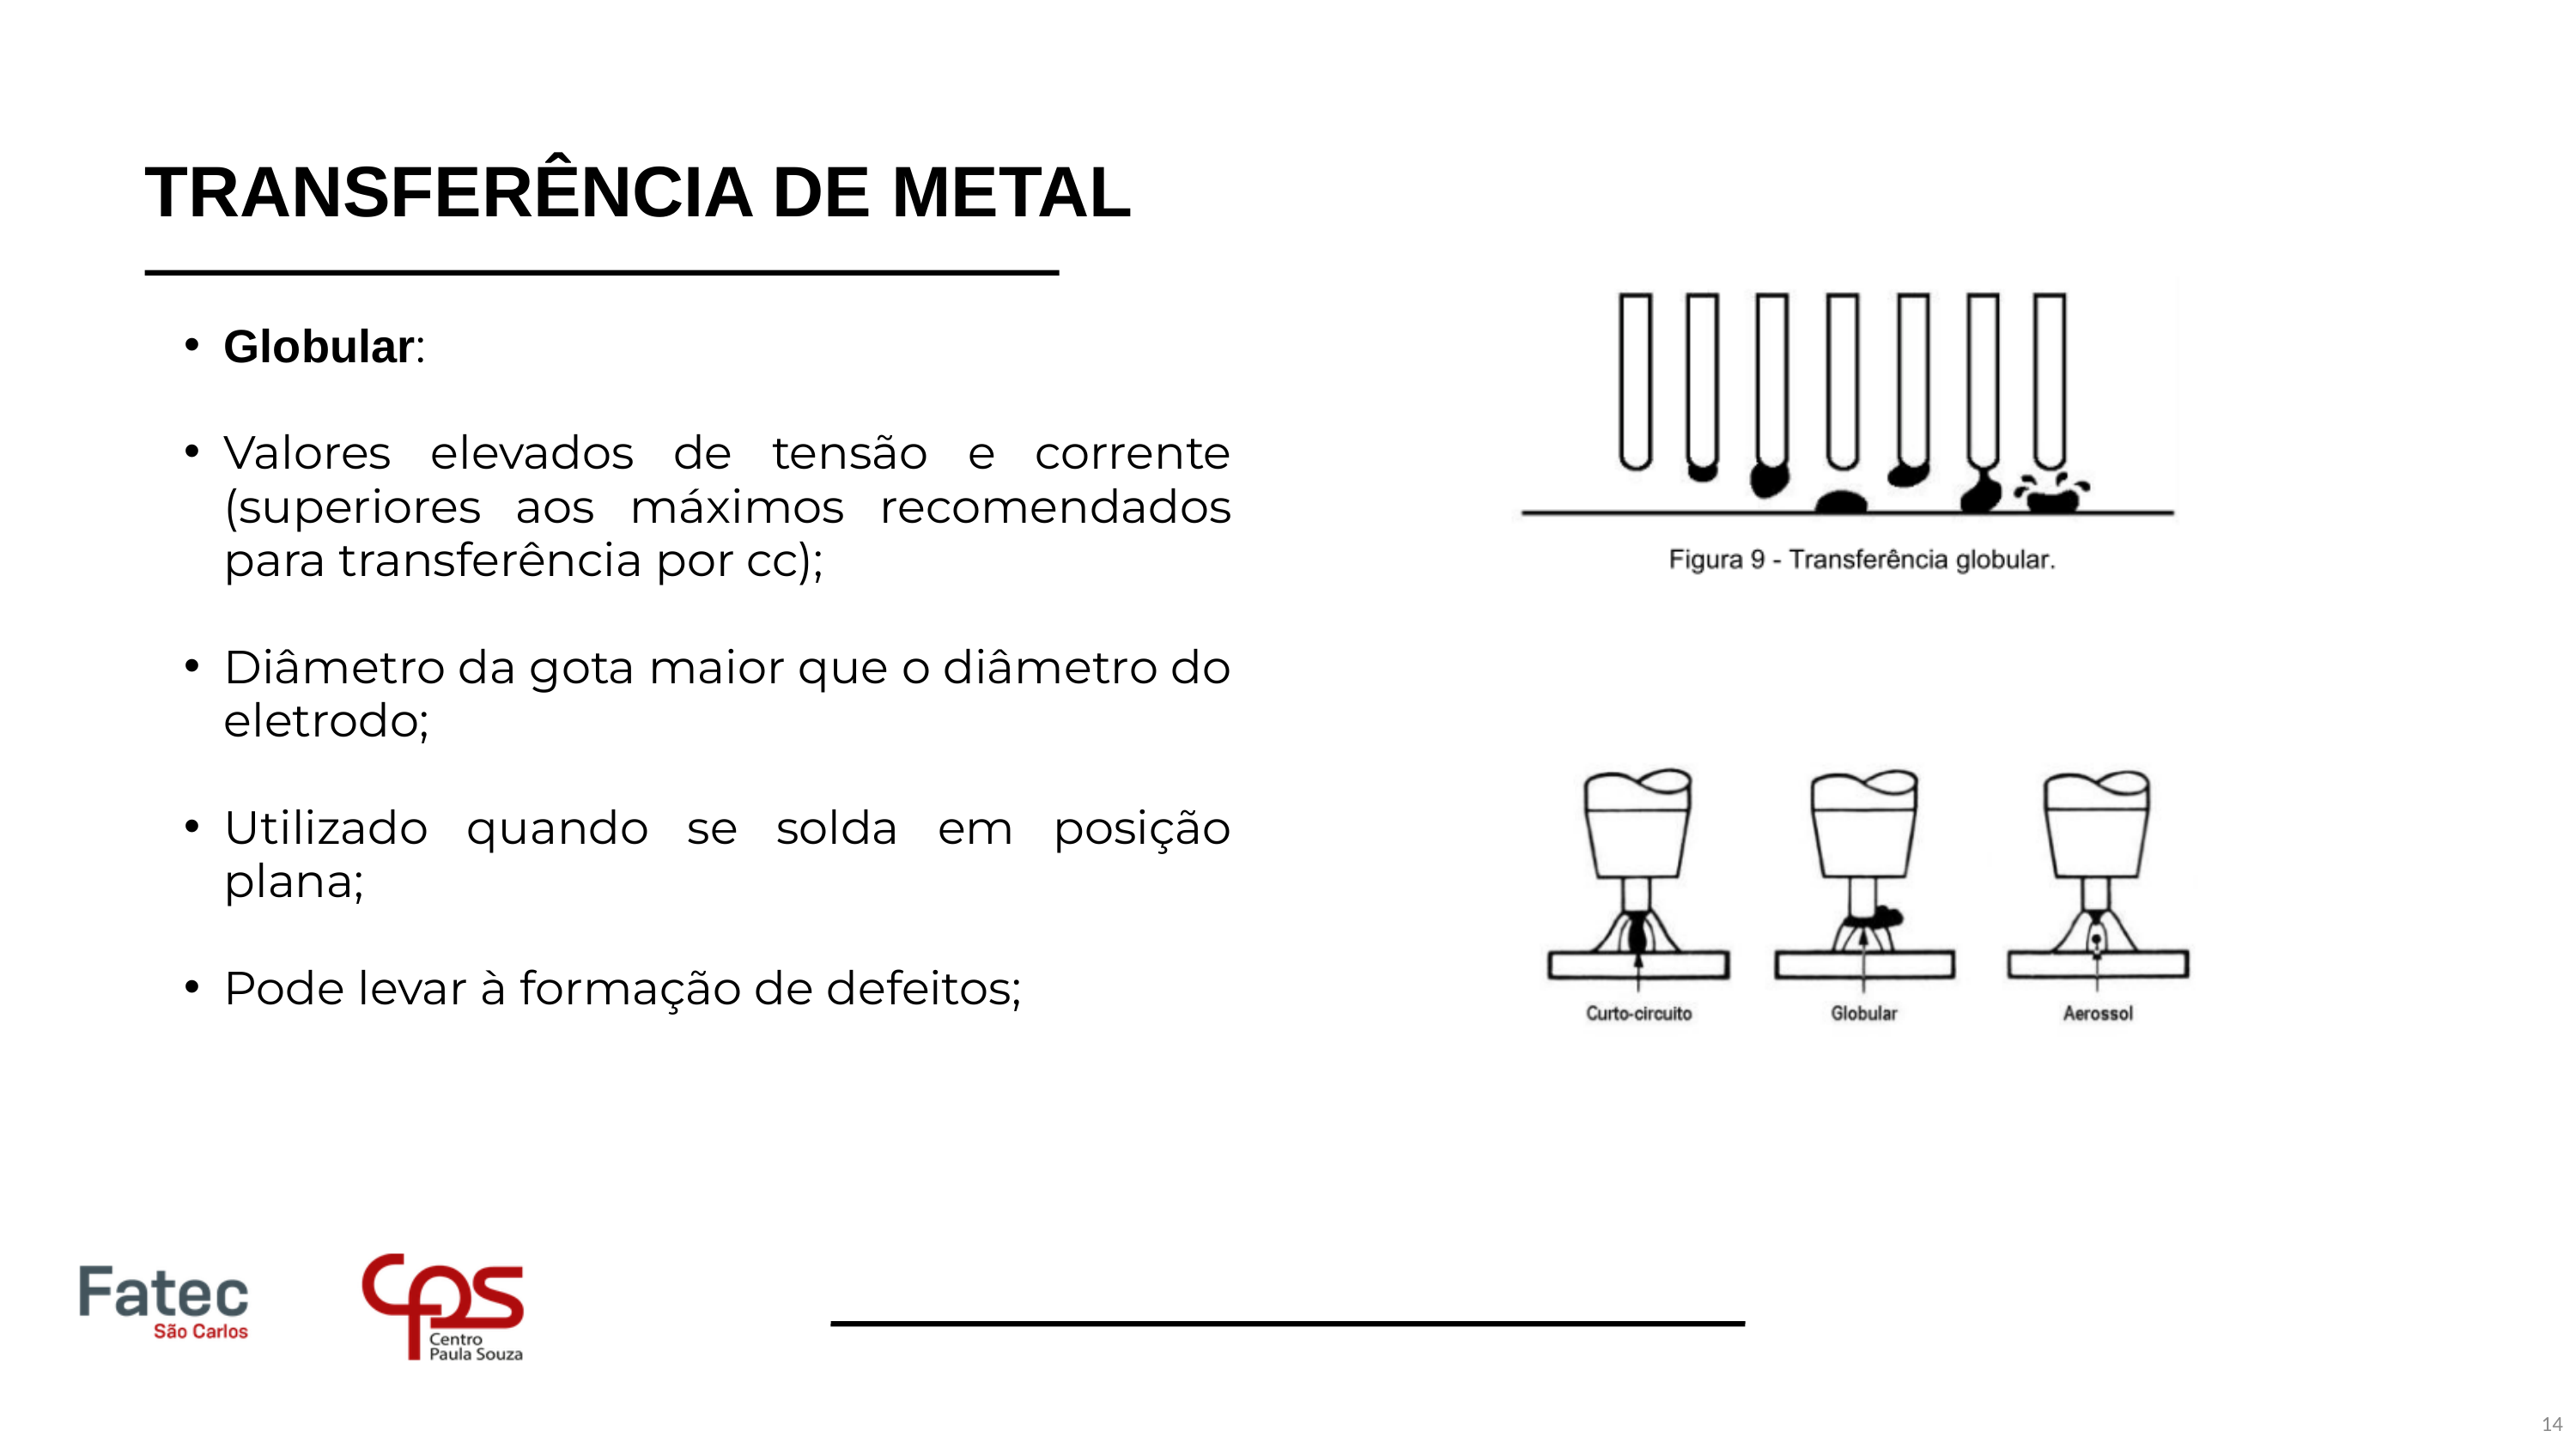

TRANSFERÊNCIA DE METAL

Globular:

Valores elevados de tensão e corrente (superiores aos máximos recomendados para transferência por cc);

Diâmetro da gota maior que o diâmetro do eletrodo;

Utilizado quando se solda em posição plana;

Pode levar à formação de defeitos;

14